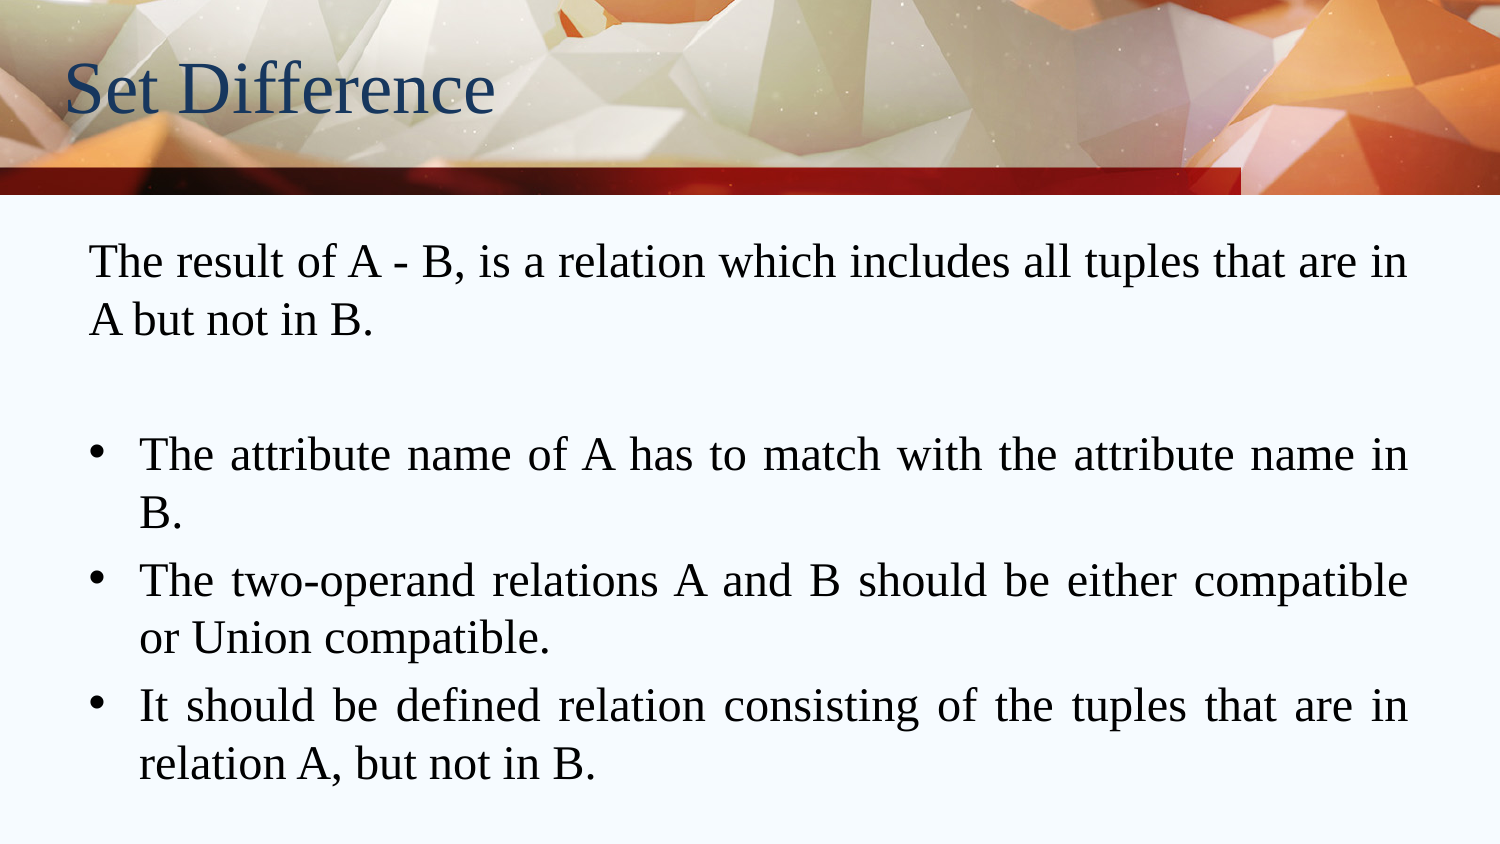

# Set Difference
The result of A - B, is a relation which includes all tuples that are in A but not in B.

The attribute name of A has to match with the attribute name in B.
The two-operand relations A and B should be either compatible or Union compatible.
It should be defined relation consisting of the tuples that are in relation A, but not in B.